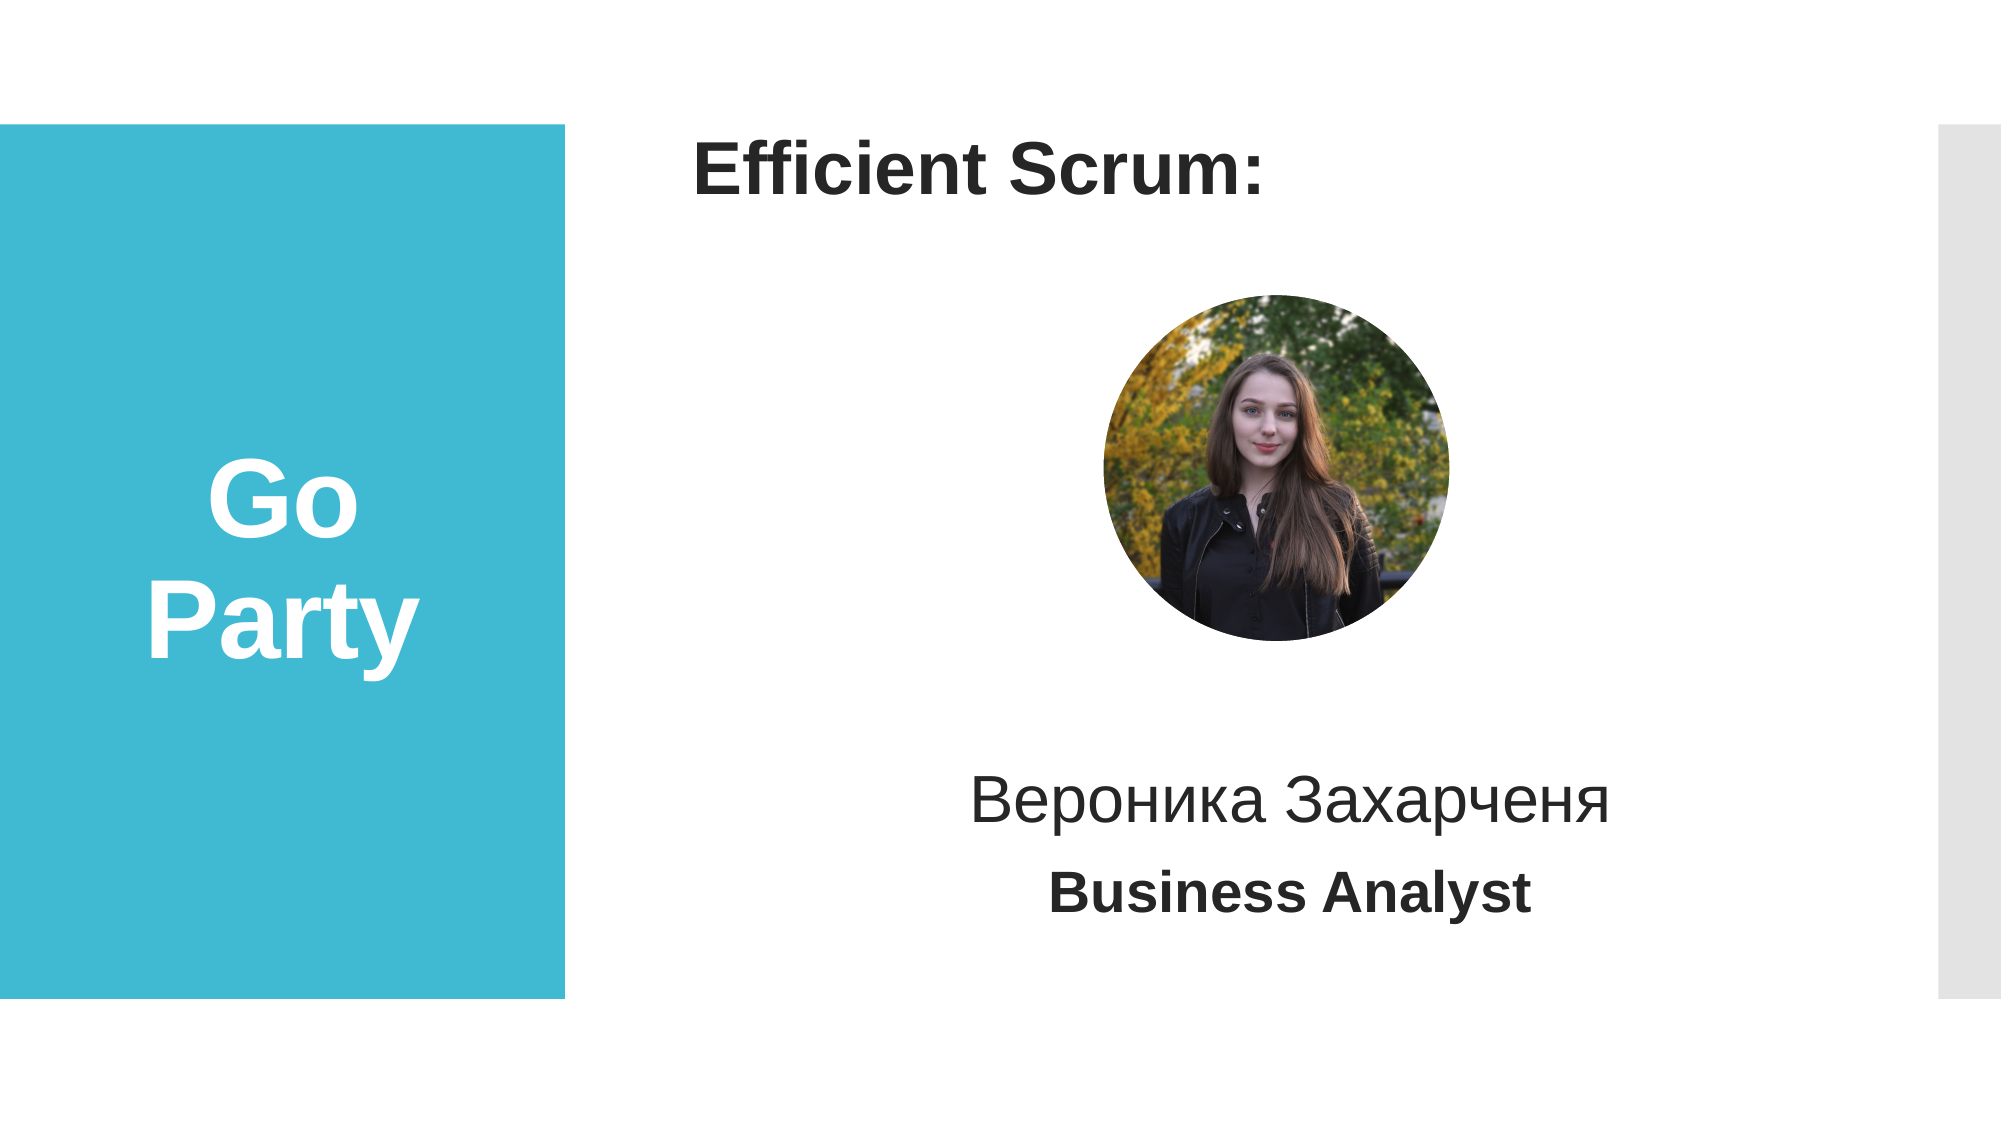

Efficient Scrum:

Вероника Захарченя
Business Analyst
# Go Party